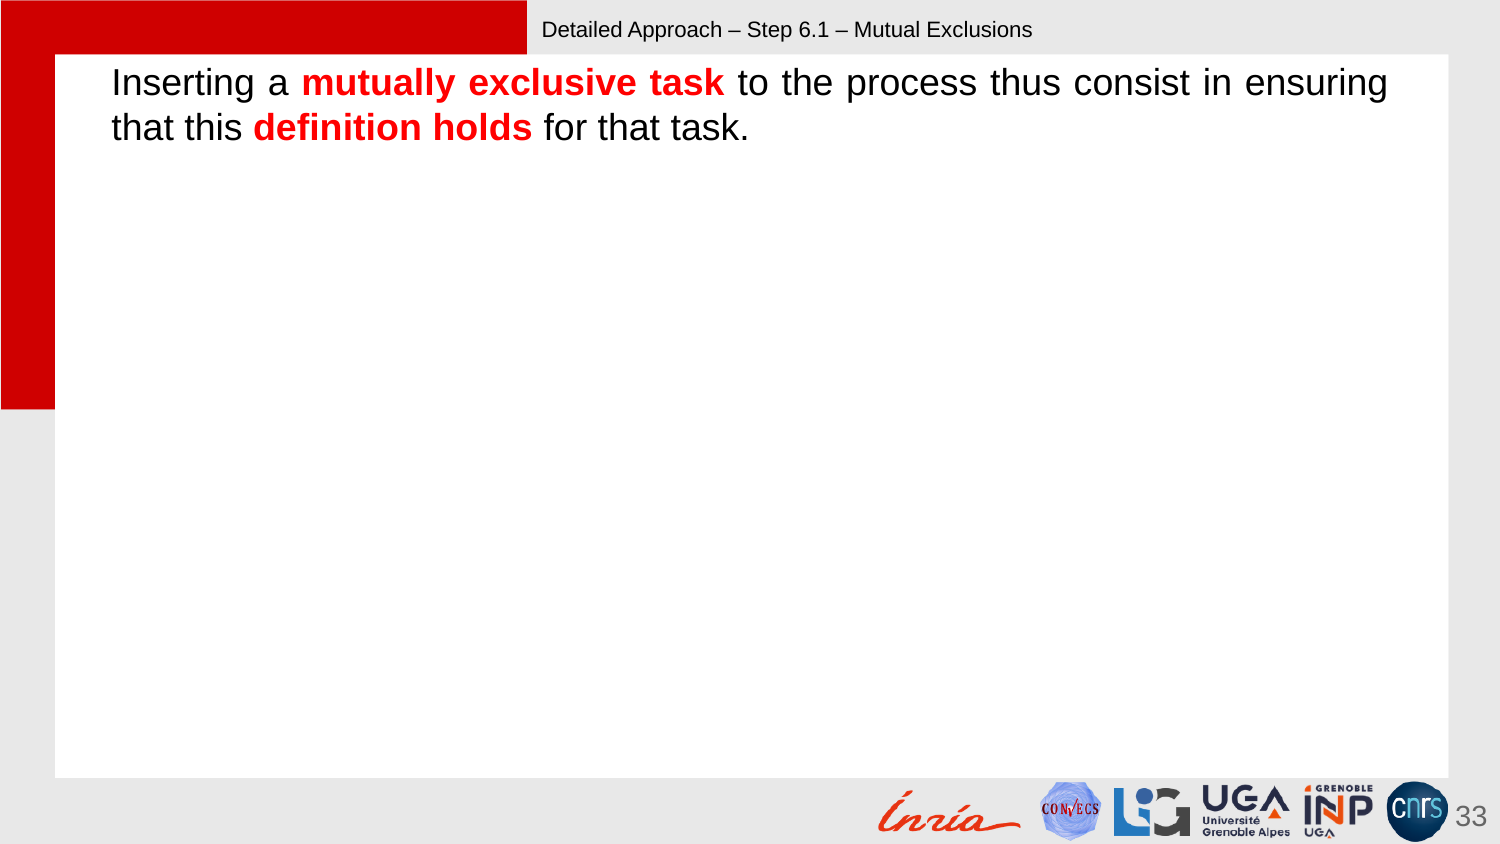

# Detailed Approach – Step 6.1 – Mutual Exclusions
Inserting a mutually exclusive task to the process thus consist in ensuring that this definition holds for that task.
33